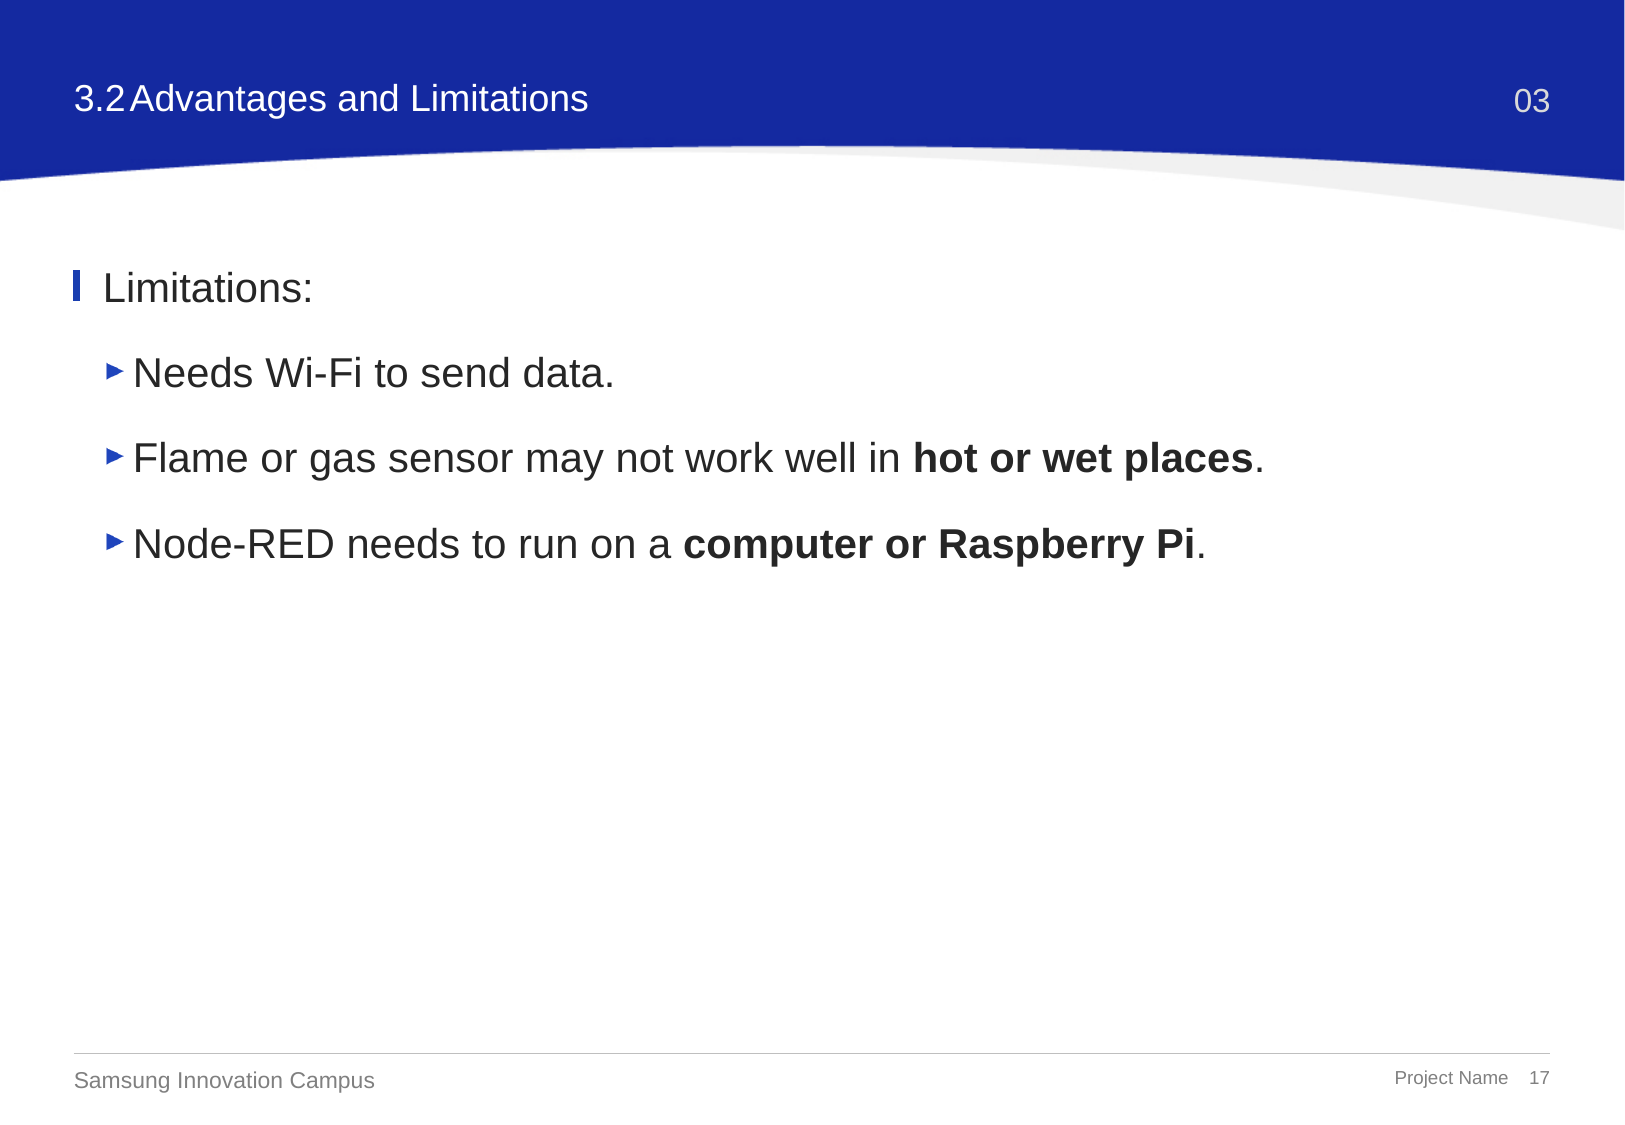

3.2
Advantages and Limitations

03
Limitations:
Needs Wi-Fi to send data.
Flame or gas sensor may not work well in hot or wet places.
Node-RED needs to run on a computer or Raspberry Pi.